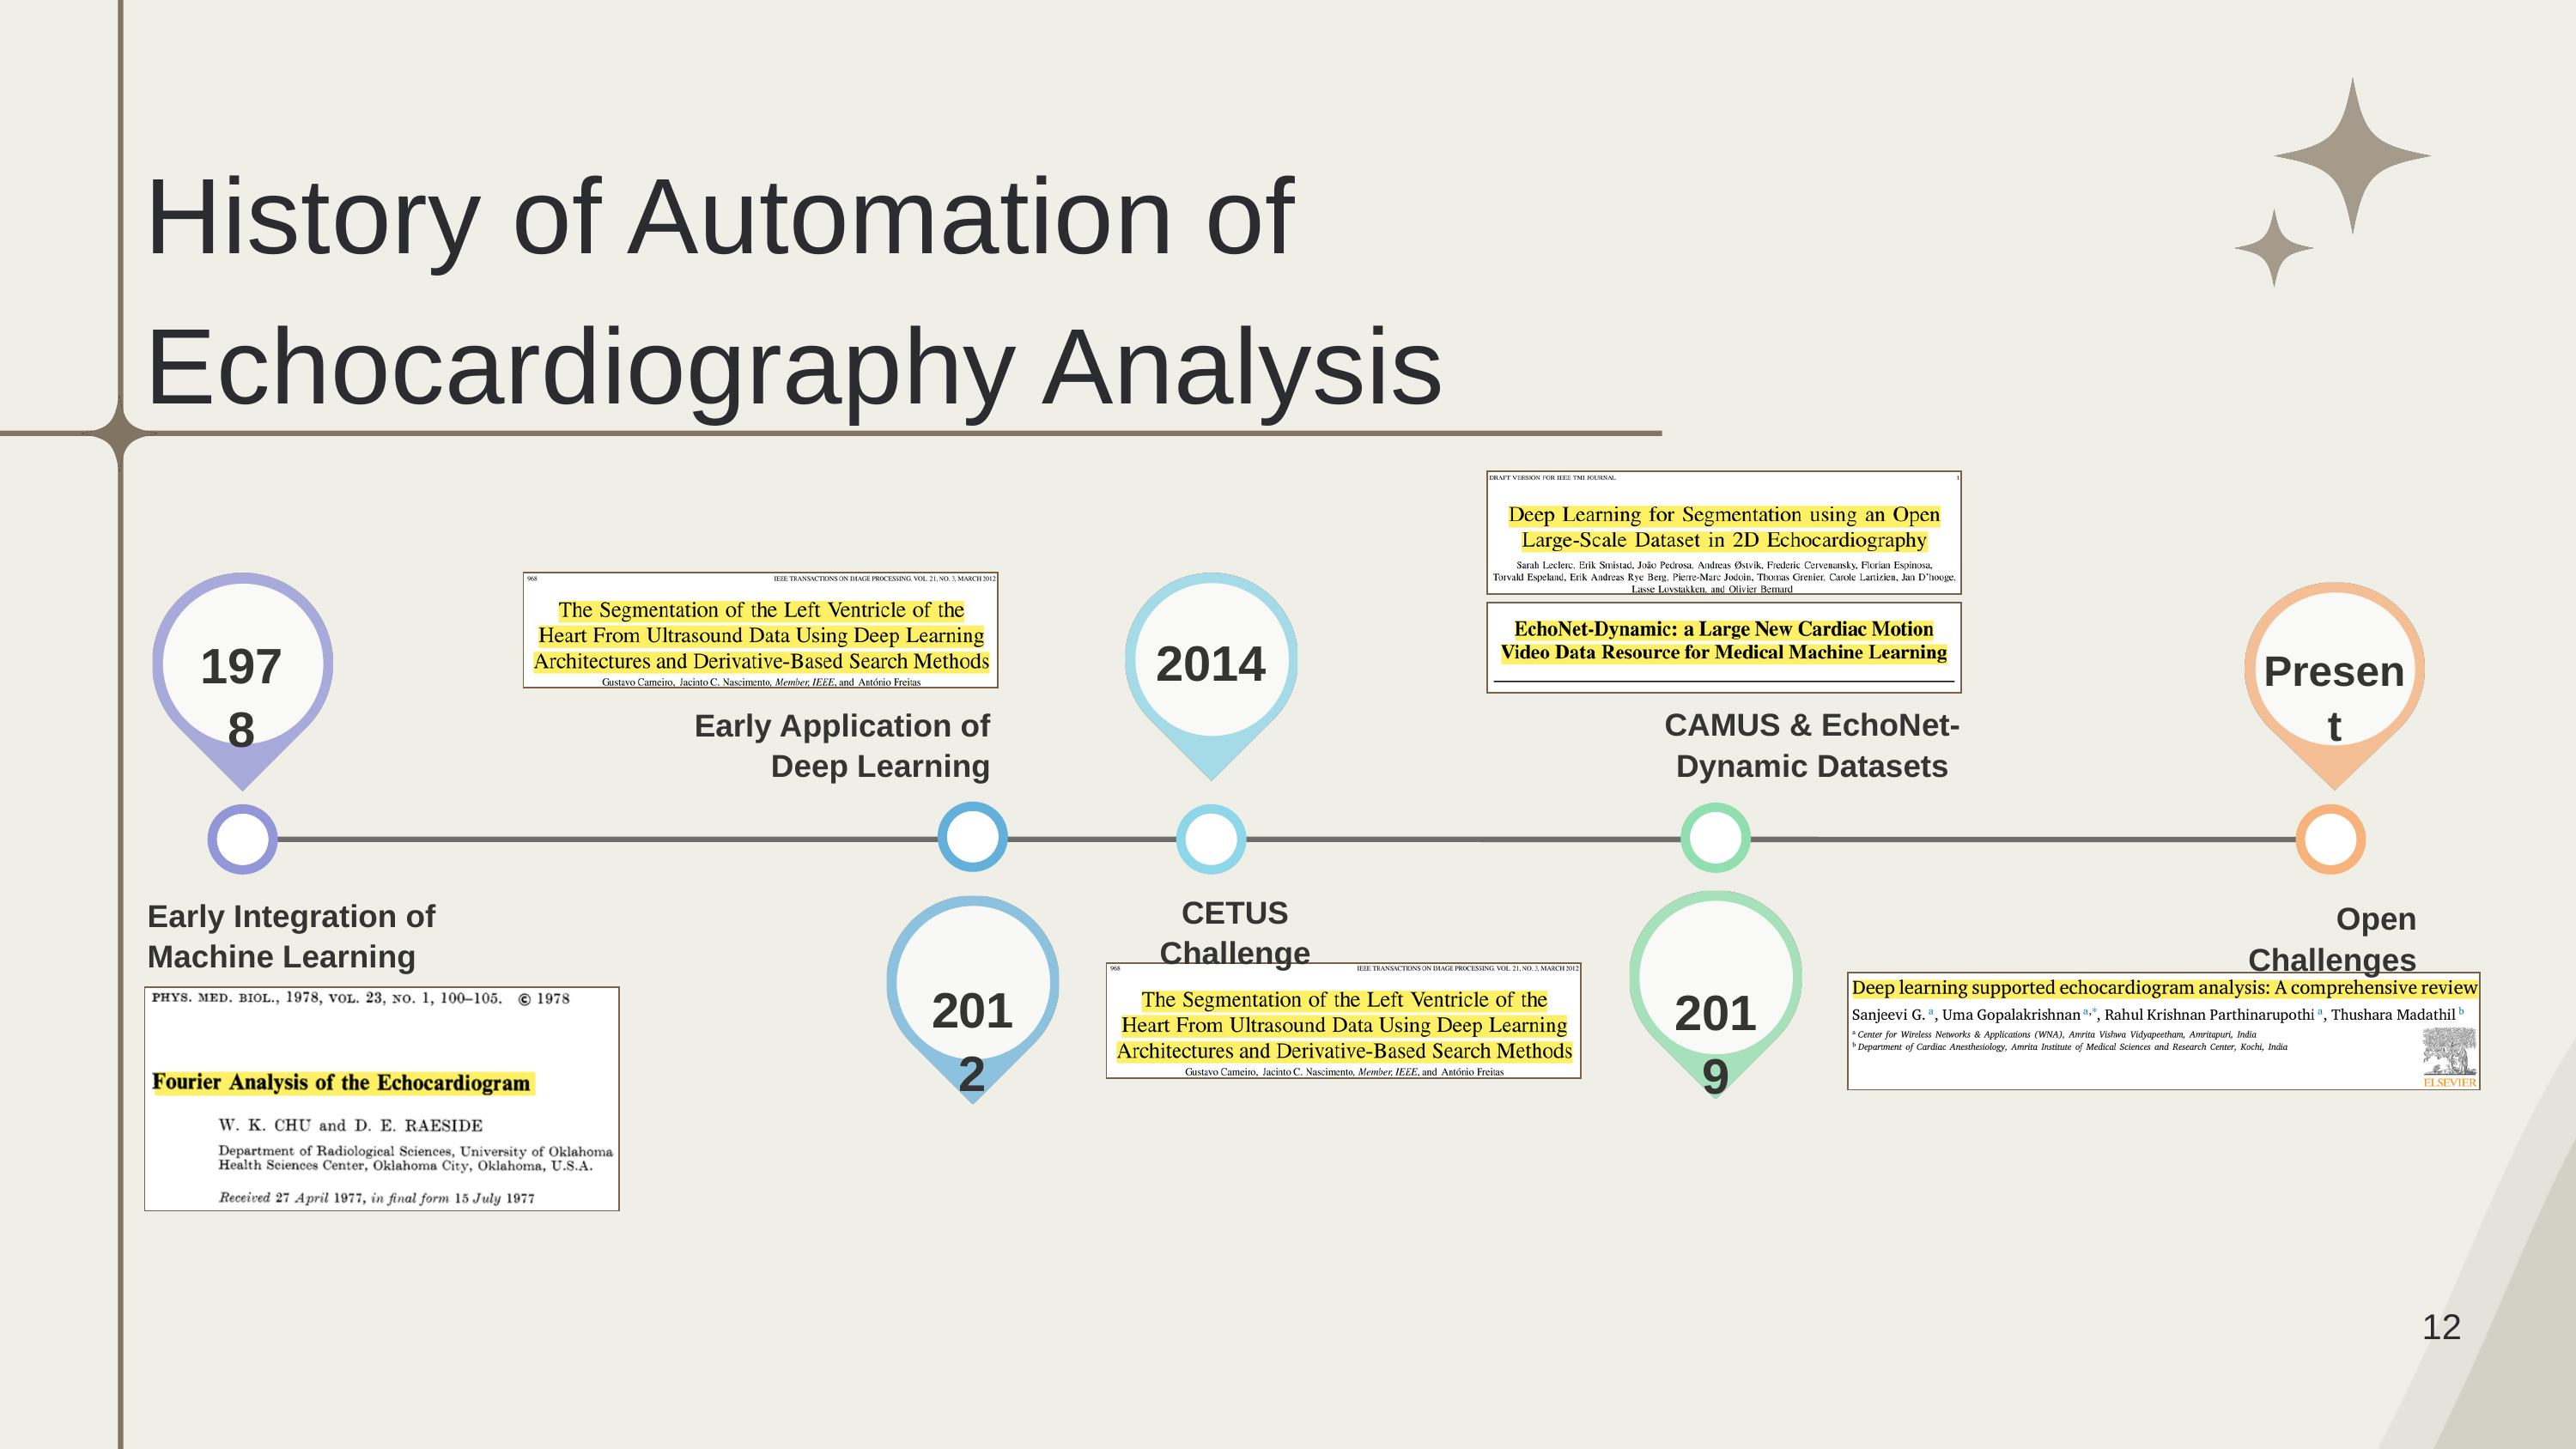

History of Automation of
Echocardiography Analysis

2014

Present

1978
CAMUS & EchoNet-Dynamic Datasets
Early Application of Deep Learning

CETUS Challenge

2019
Early Integration of Machine Learning

Open Challenges

2012

12